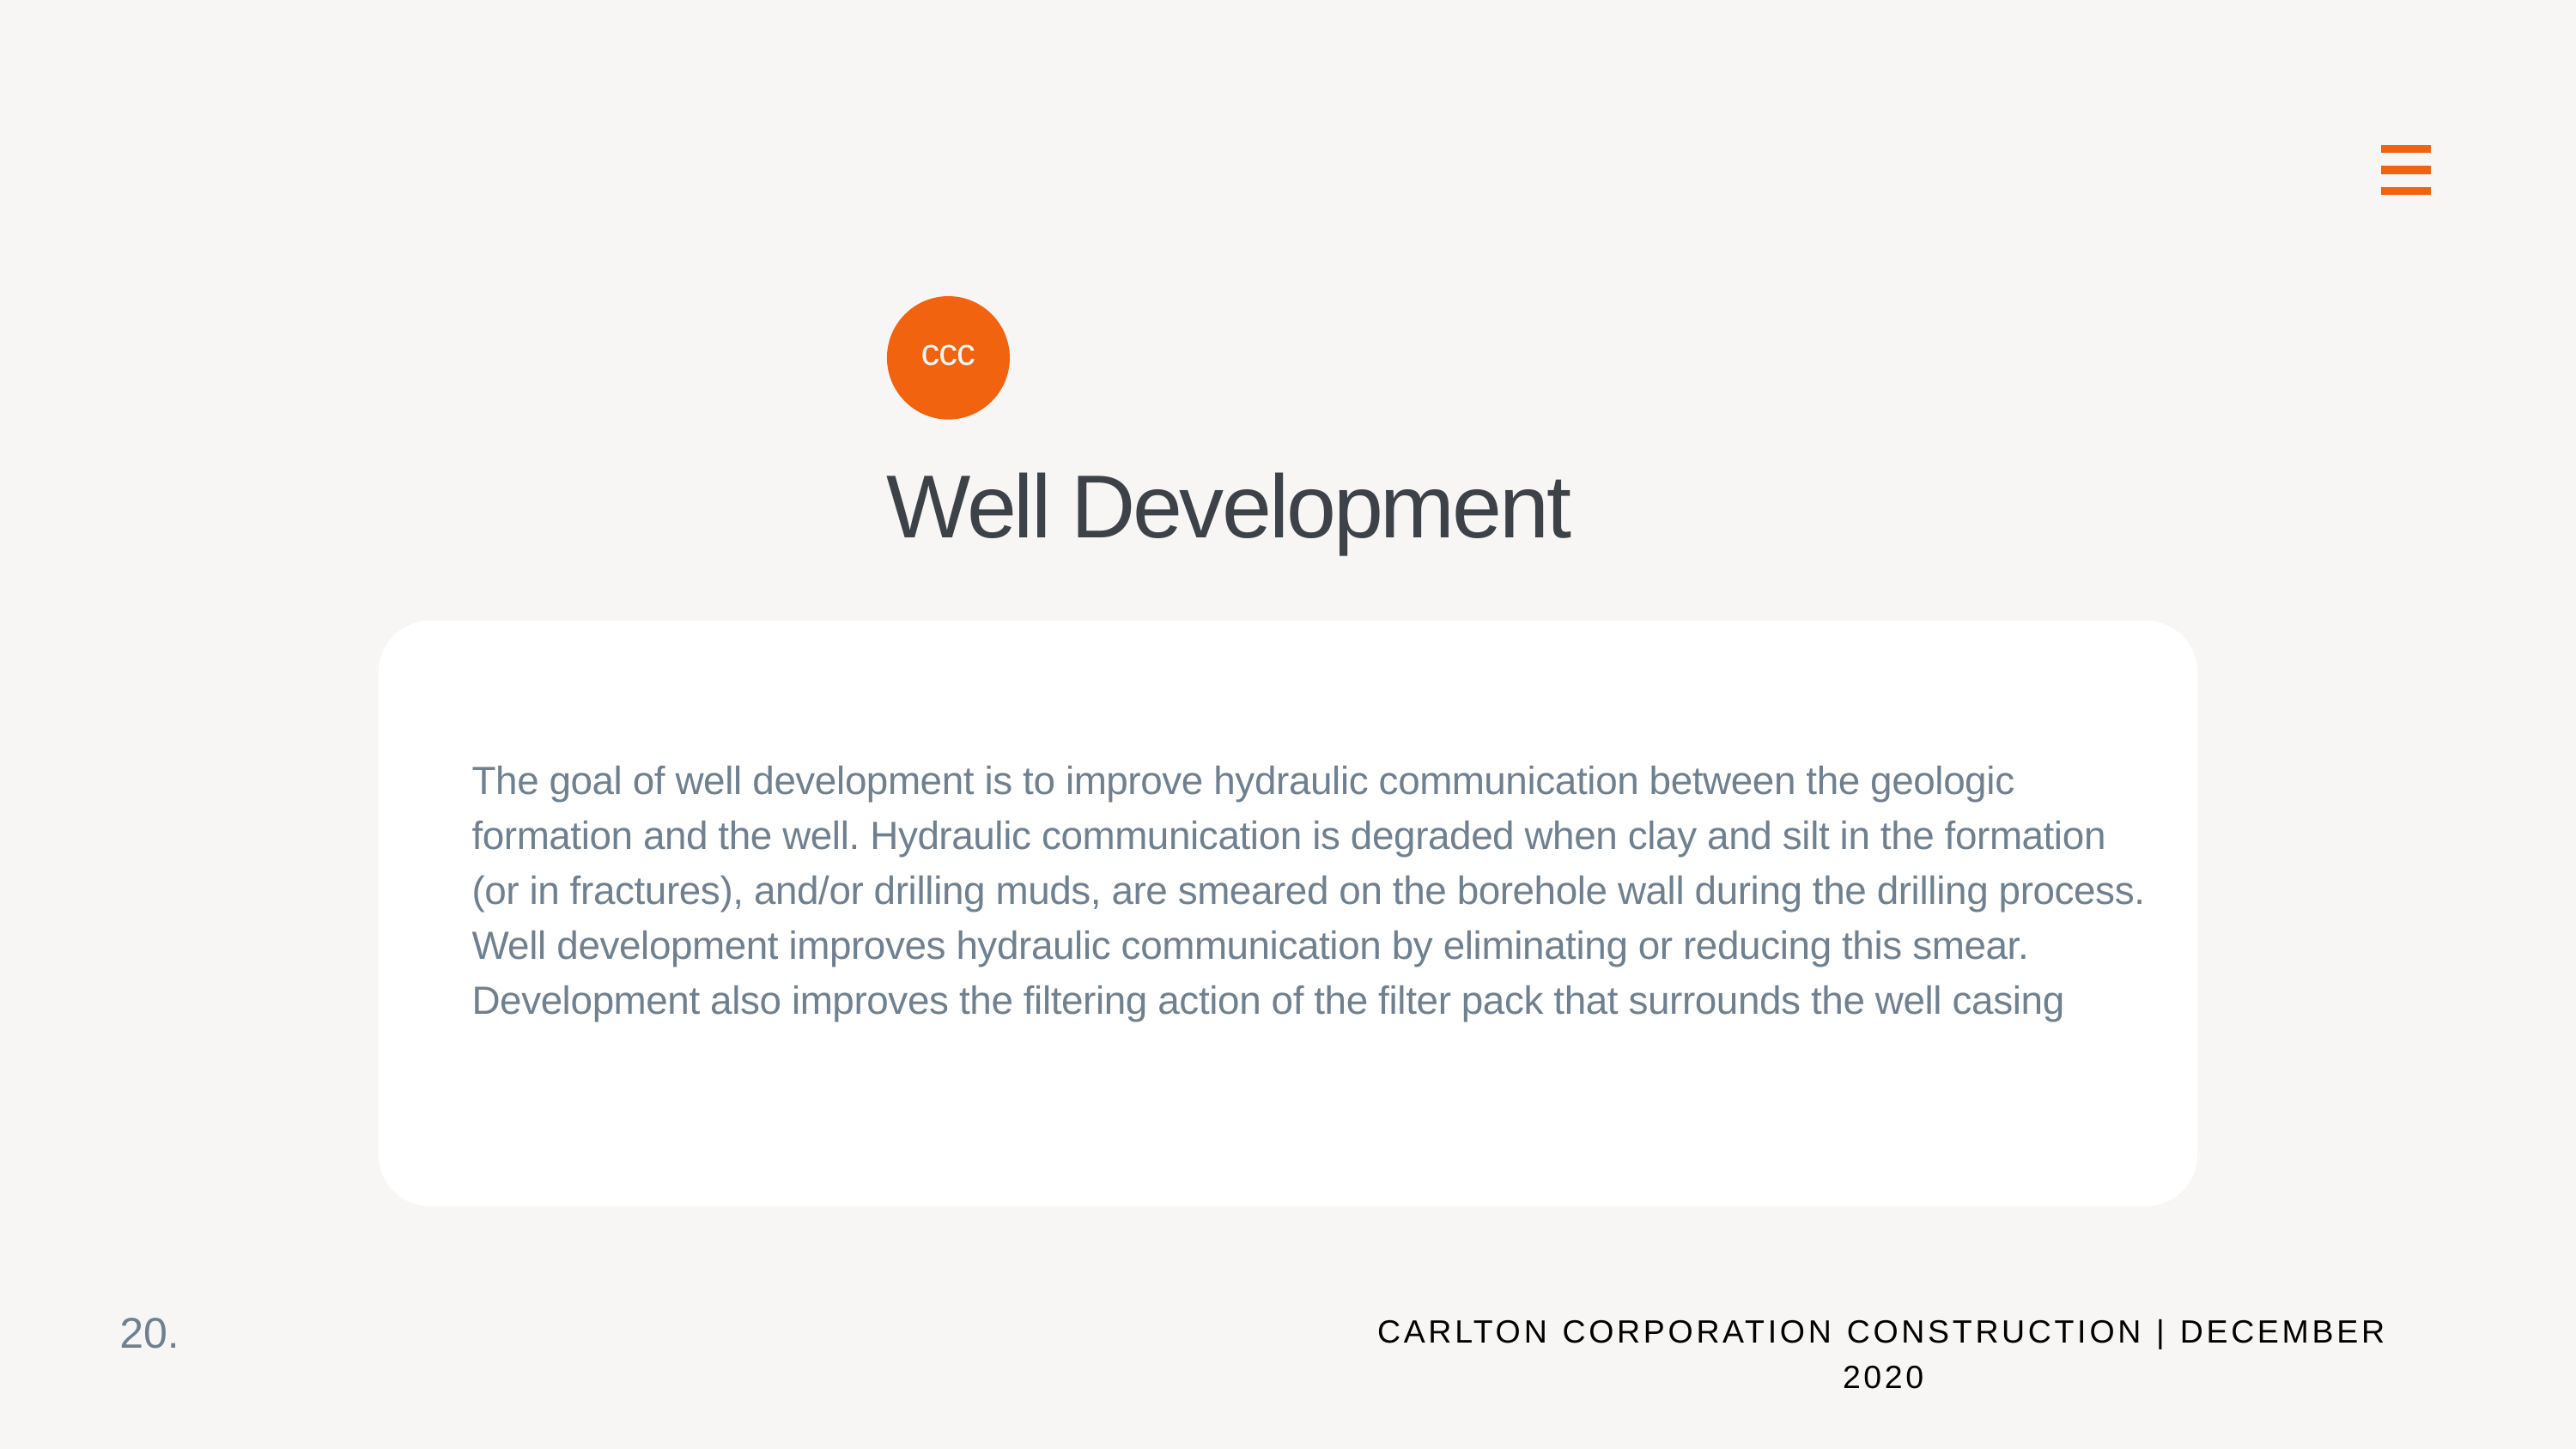

ccc
Well Development

The goal of well development is to improve hydraulic communication between the geologic formation and the well. Hydraulic communication is degraded when clay and silt in the formation (or in fractures), and/or drilling muds, are smeared on the borehole wall during the drilling process. Well development improves hydraulic communication by eliminating or reducing this smear. Development also improves the filtering action of the filter pack that surrounds the well casing
20.
CARLTON CORPORATION CONSTRUCTION | DECEMBER 2020